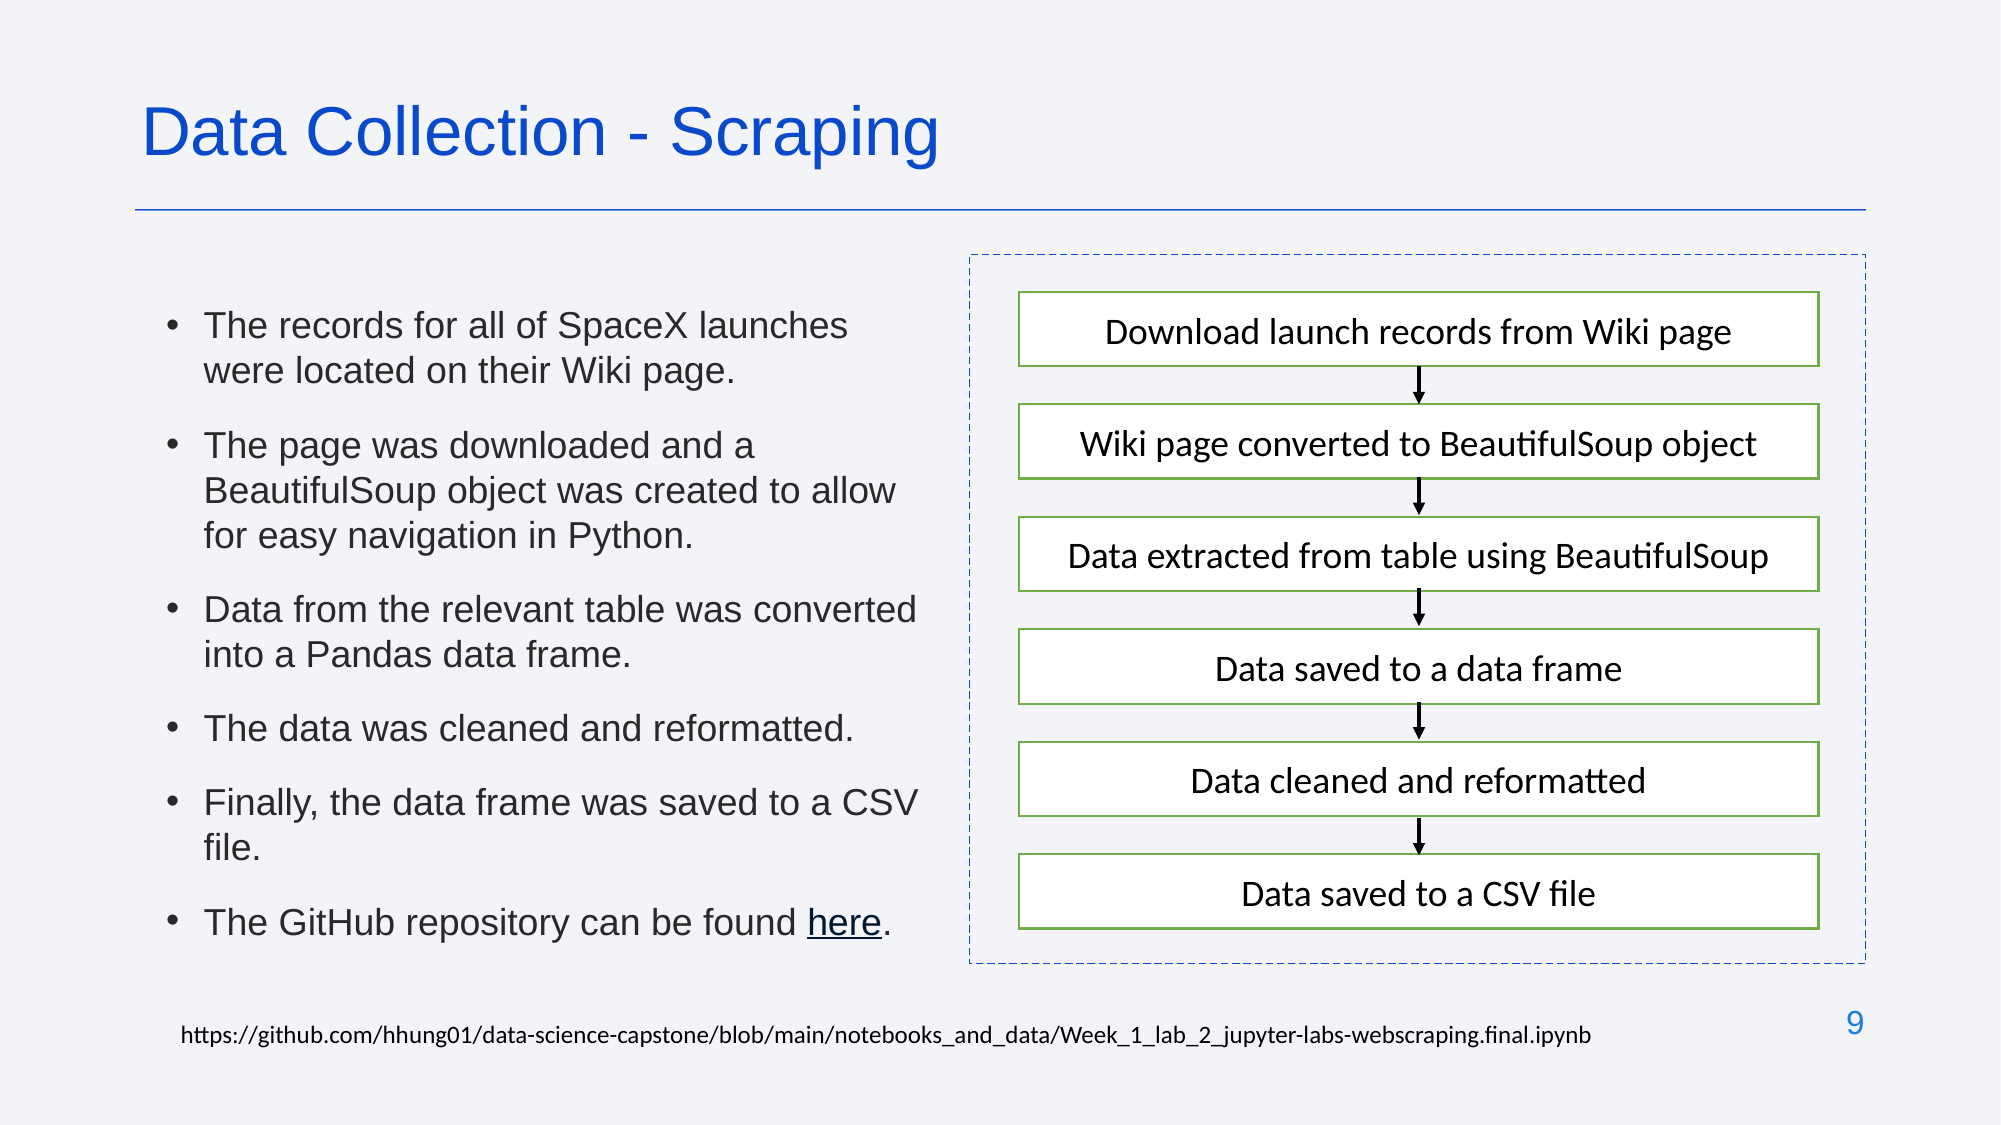

Data Collection - Scraping

Download launch records from Wiki page
The records for all of SpaceX launches were located on their Wiki page.
The page was downloaded and a BeautifulSoup object was created to allow for easy navigation in Python.
Data from the relevant table was converted into a Pandas data frame.
The data was cleaned and reformatted.
Finally, the data frame was saved to a CSV file.
The GitHub repository can be found here.
Wiki page converted to BeautifulSoup object
Data extracted from table using BeautifulSoup
Data saved to a data frame
Data cleaned and reformatted
Data saved to a CSV file
9
https://github.com/hhung01/data-science-capstone/blob/main/notebooks_and_data/Week_1_lab_2_jupyter-labs-webscraping.final.ipynb